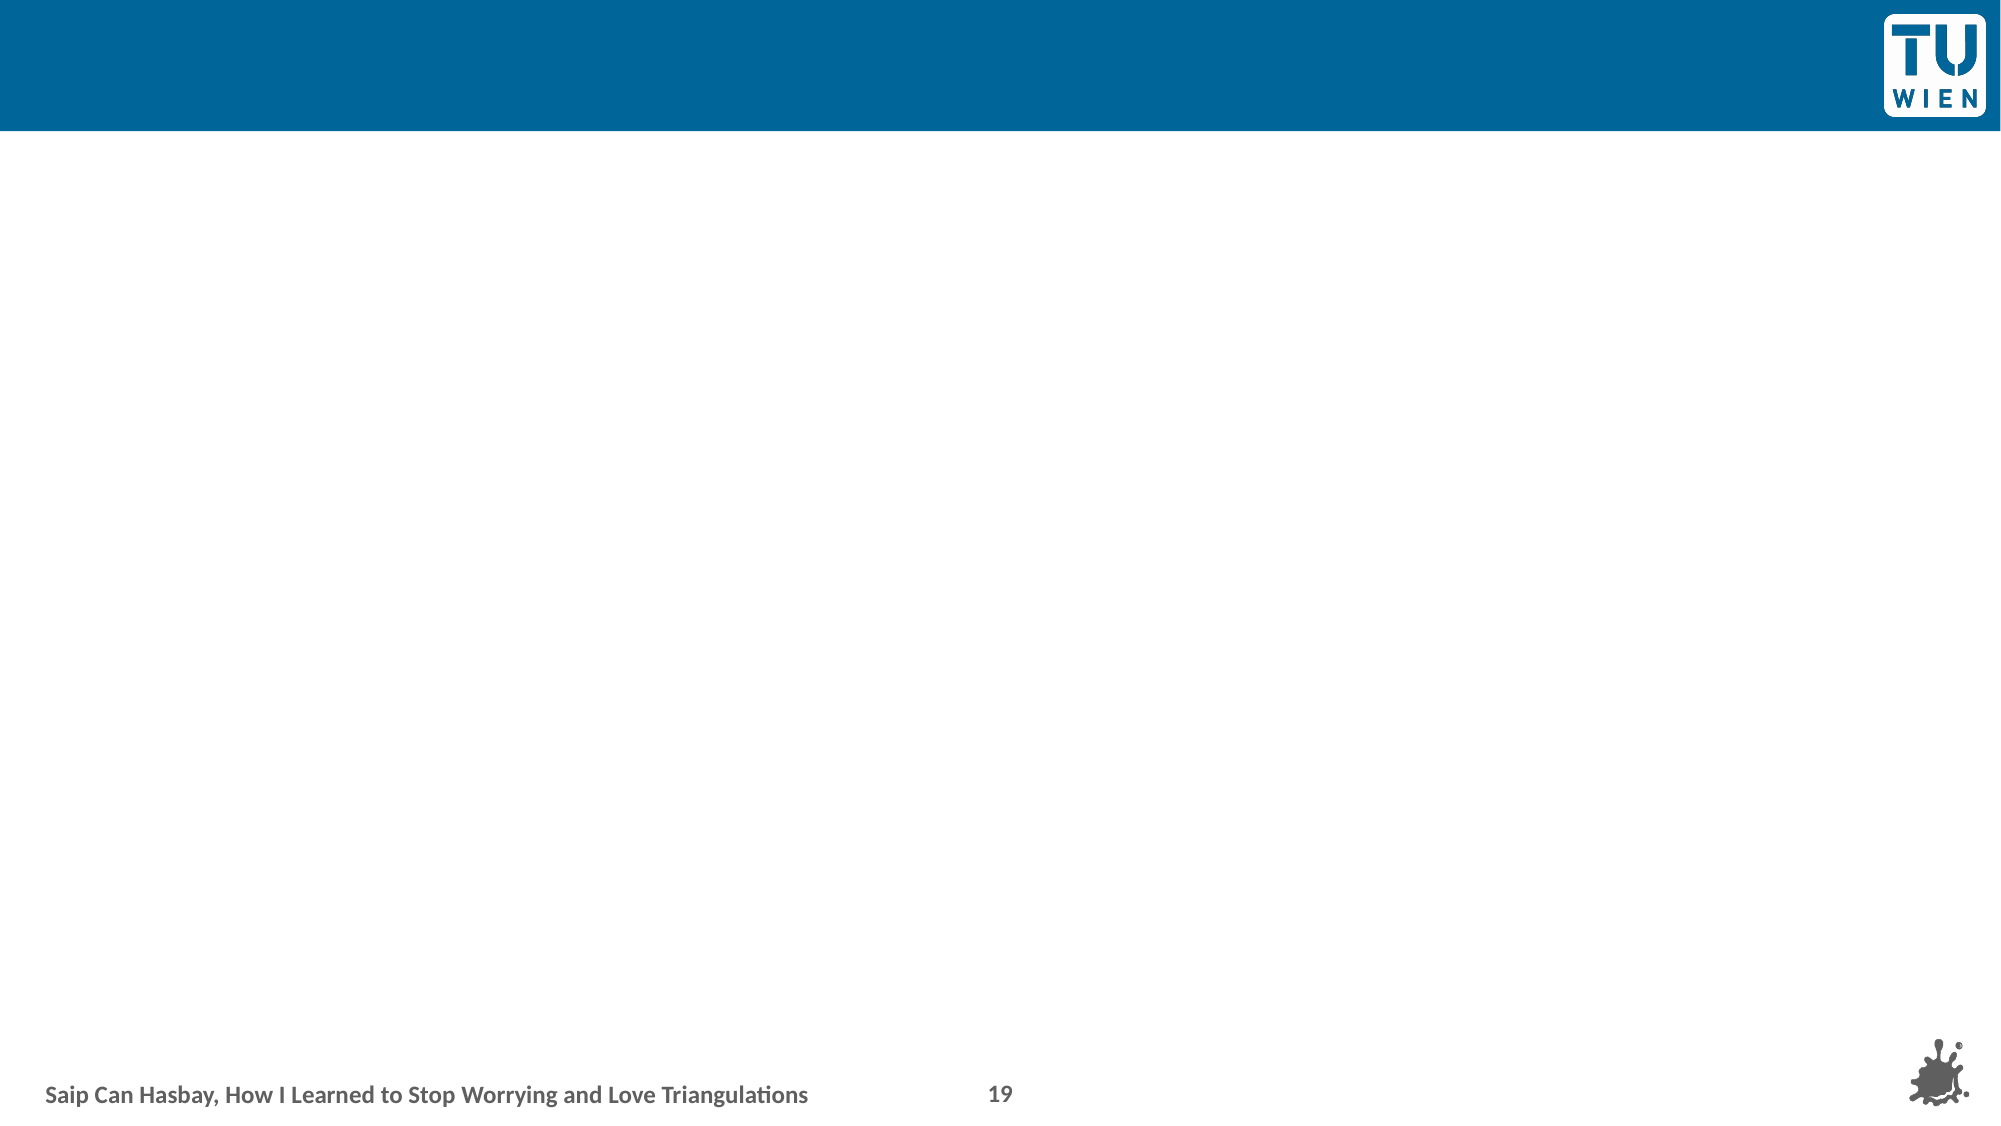

#

19
Saip Can Hasbay, How I Learned to Stop Worrying and Love Triangulations